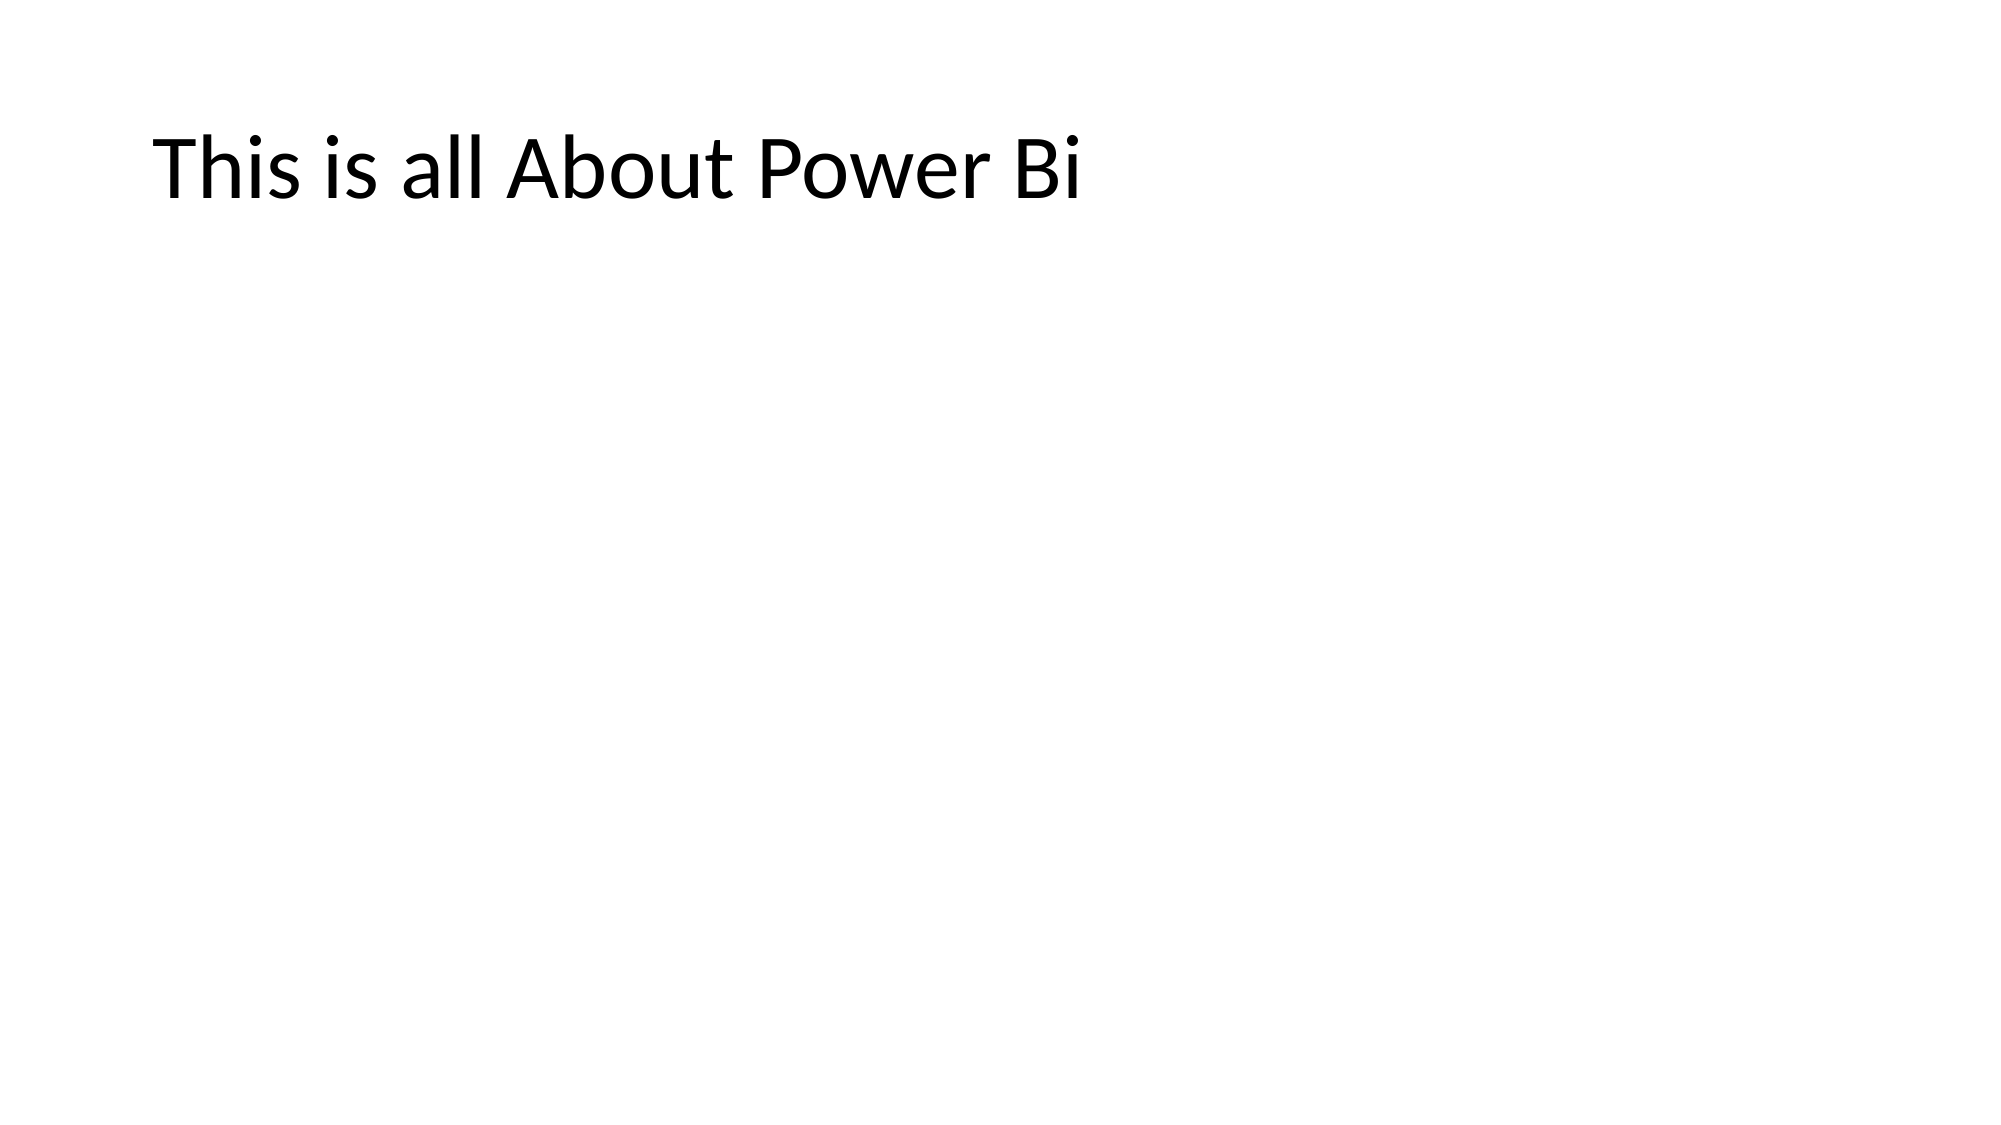

# This is all About Power Bi